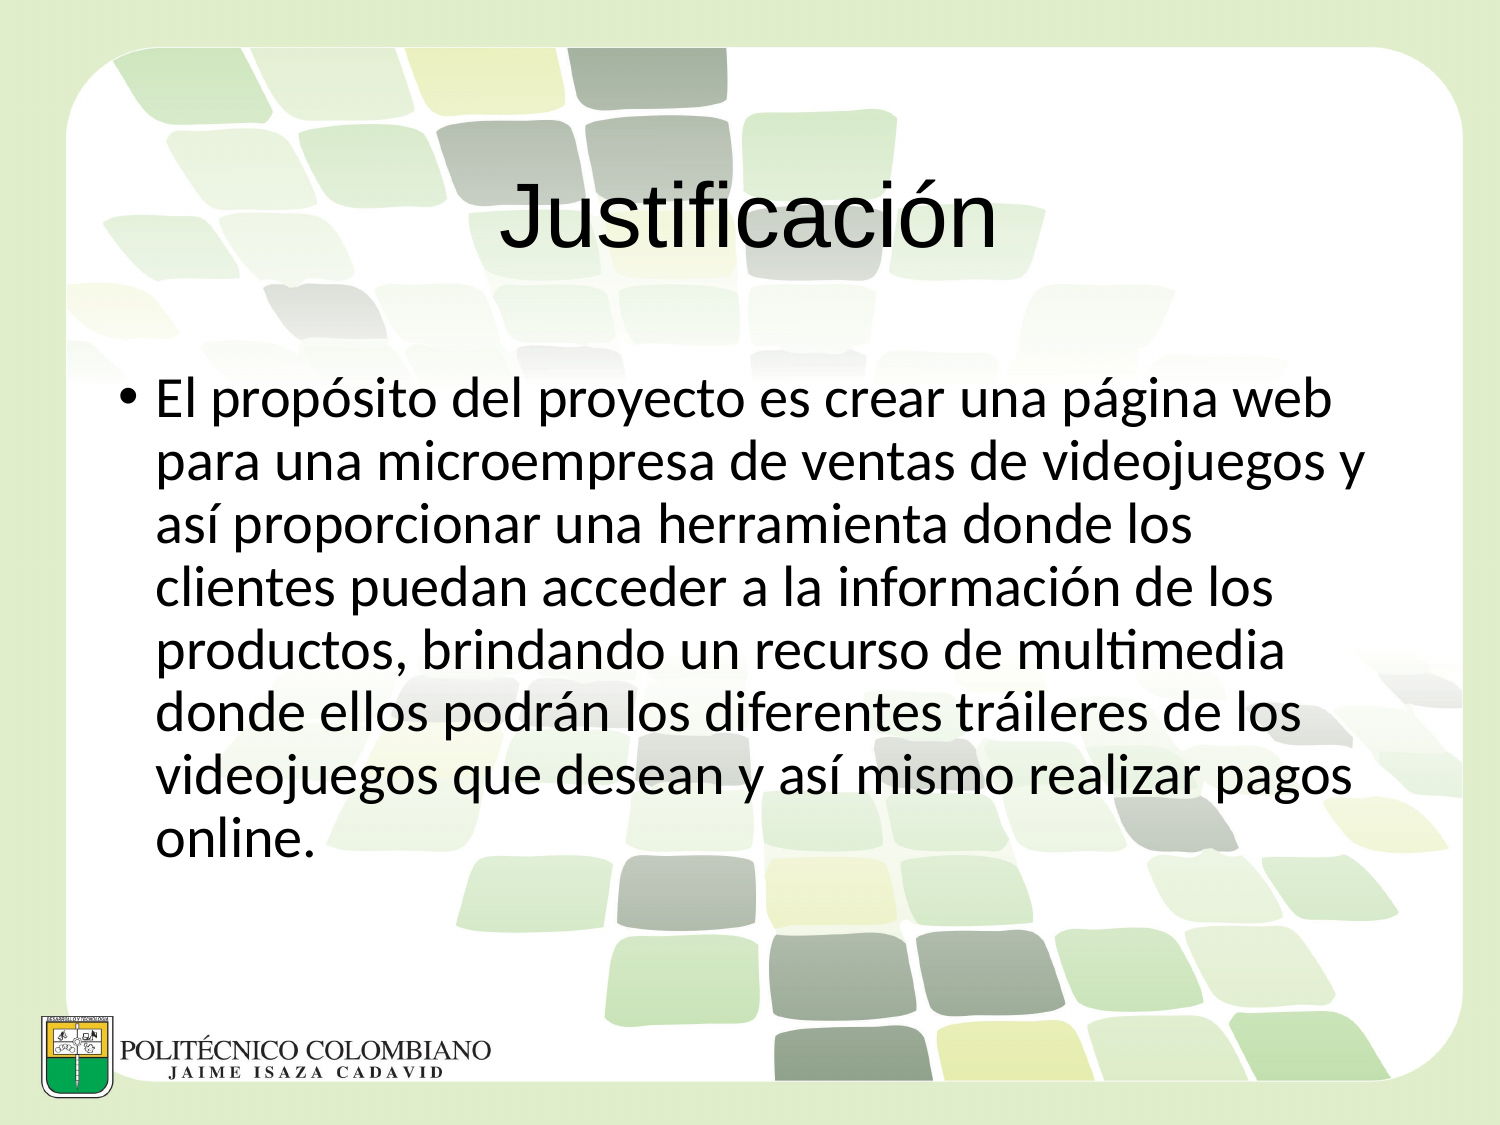

# Justificación
El propósito del proyecto es crear una página web para una microempresa de ventas de videojuegos y así proporcionar una herramienta donde los clientes puedan acceder a la información de los productos, brindando un recurso de multimedia donde ellos podrán los diferentes tráileres de los videojuegos que desean y así mismo realizar pagos online.